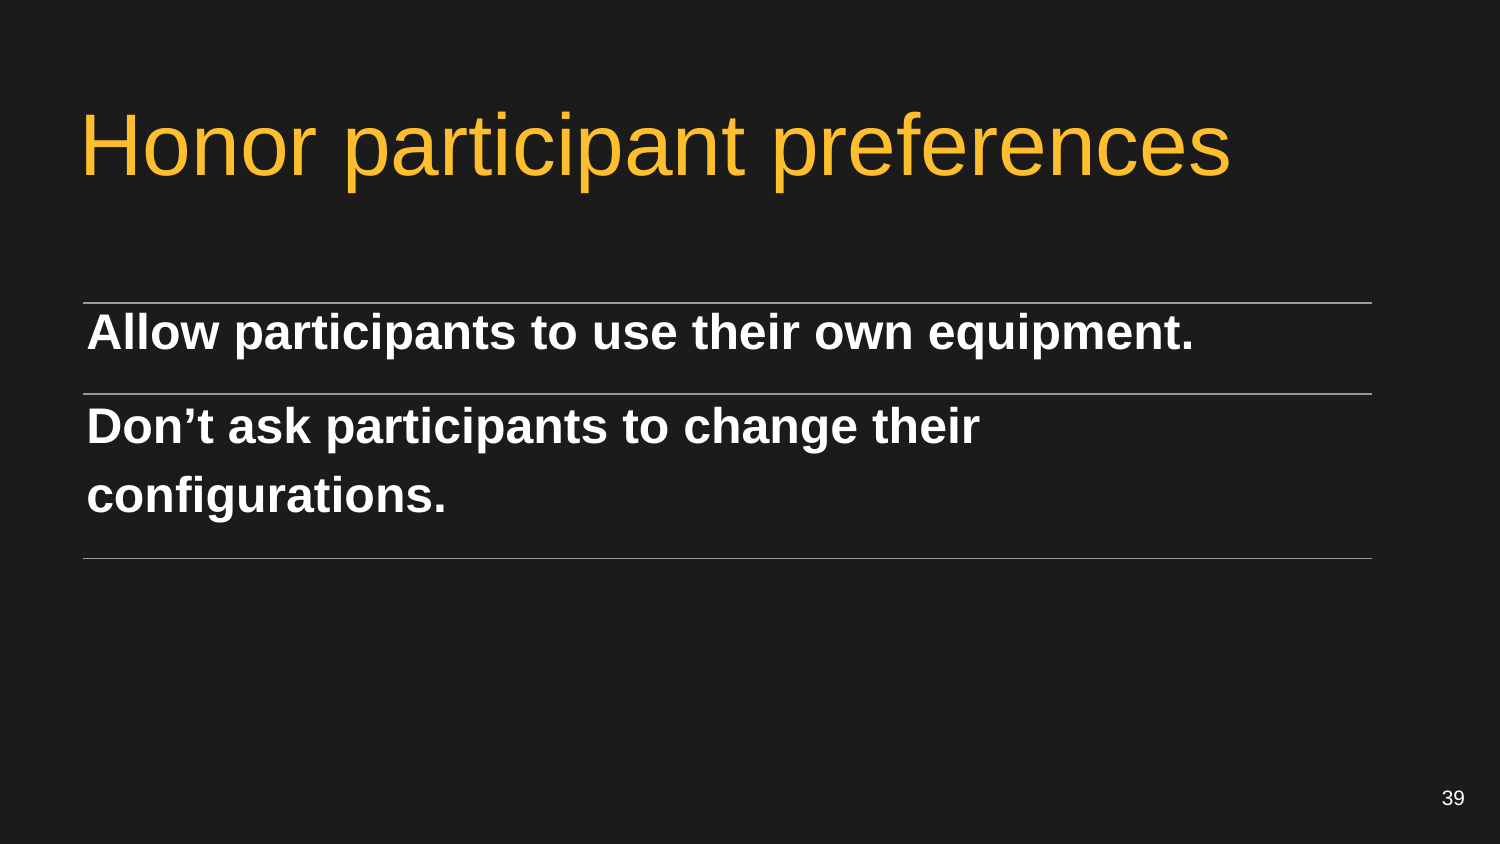

# Honor participant preferences
Allow participants to use their own equipment.
Don’t ask participants to change their configurations.
39